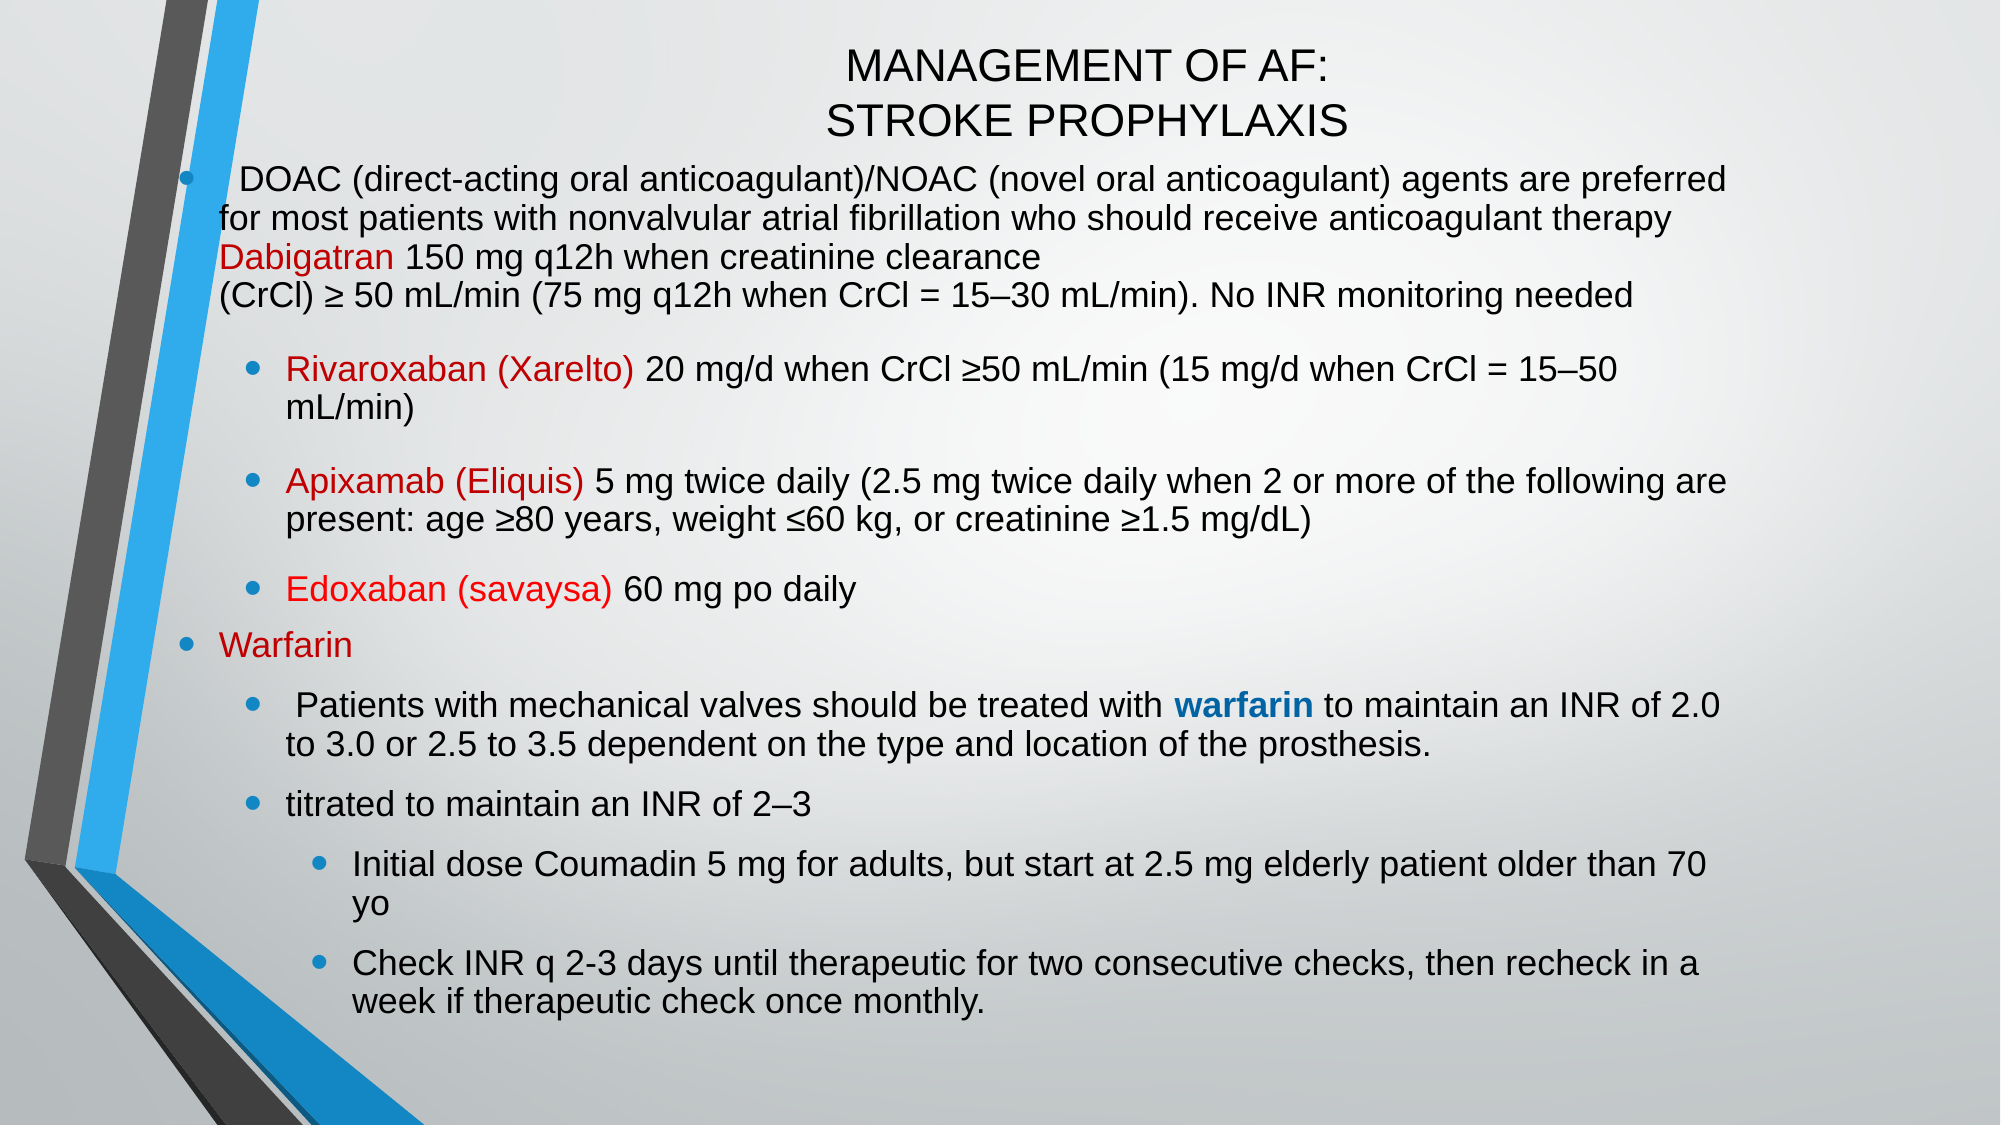

# MANAGEMENT OF AF: STROKE PROPHYLAXIS
  DOAC (direct-acting oral anticoagulant)/NOAC (novel oral anticoagulant) agents are preferred for most patients with nonvalvular atrial fibrillation who should receive anticoagulant therapy Dabigatran 150 mg q12h when creatinine clearance
(CrCl) ≥ 50 mL/min (75 mg q12h when CrCl = 15–30 mL/min). No INR monitoring needed
Rivaroxaban (Xarelto) 20 mg/d when CrCl ≥50 mL/min (15 mg/d when CrCl = 15–50 mL/min)
Apixamab (Eliquis) 5 mg twice daily (2.5 mg twice daily when 2 or more of the following are present: age ≥80 years, weight ≤60 kg, or creatinine ≥1.5 mg/dL)
Edoxaban (savaysa) 60 mg po daily
Warfarin
 Patients with mechanical valves should be treated with warfarin to maintain an INR of 2.0 to 3.0 or 2.5 to 3.5 dependent on the type and location of the prosthesis.
titrated to maintain an INR of 2–3
Initial dose Coumadin 5 mg for adults, but start at 2.5 mg elderly patient older than 70 yo
Check INR q 2-3 days until therapeutic for two consecutive checks, then recheck in a week if therapeutic check once monthly.